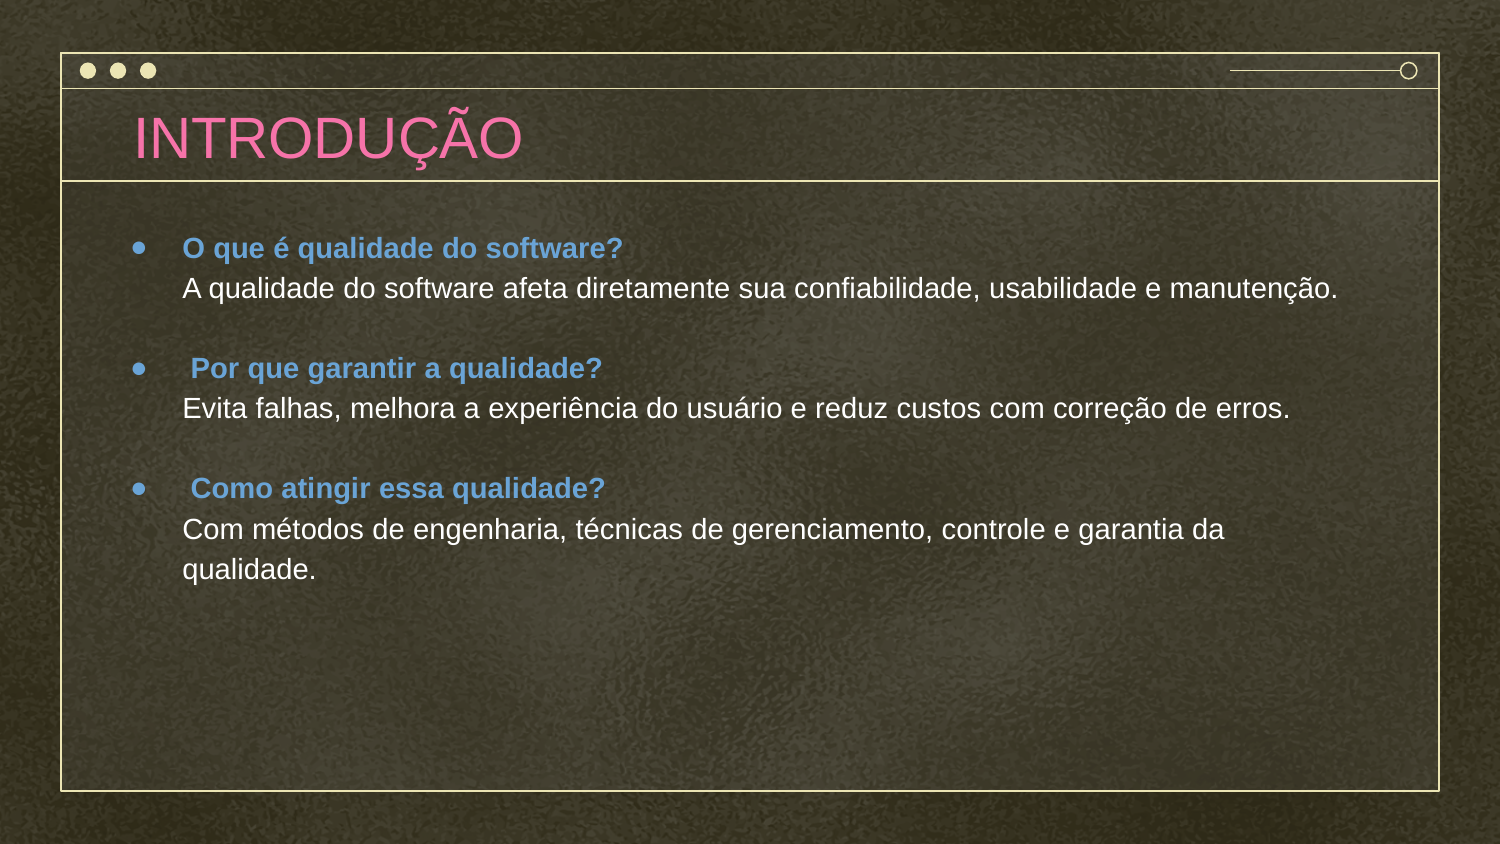

# INTRODUÇÃO
O que é qualidade do software?
A qualidade do software afeta diretamente sua confiabilidade, usabilidade e manutenção.

 Por que garantir a qualidade?
Evita falhas, melhora a experiência do usuário e reduz custos com correção de erros.

 Como atingir essa qualidade?
Com métodos de engenharia, técnicas de gerenciamento, controle e garantia da qualidade.